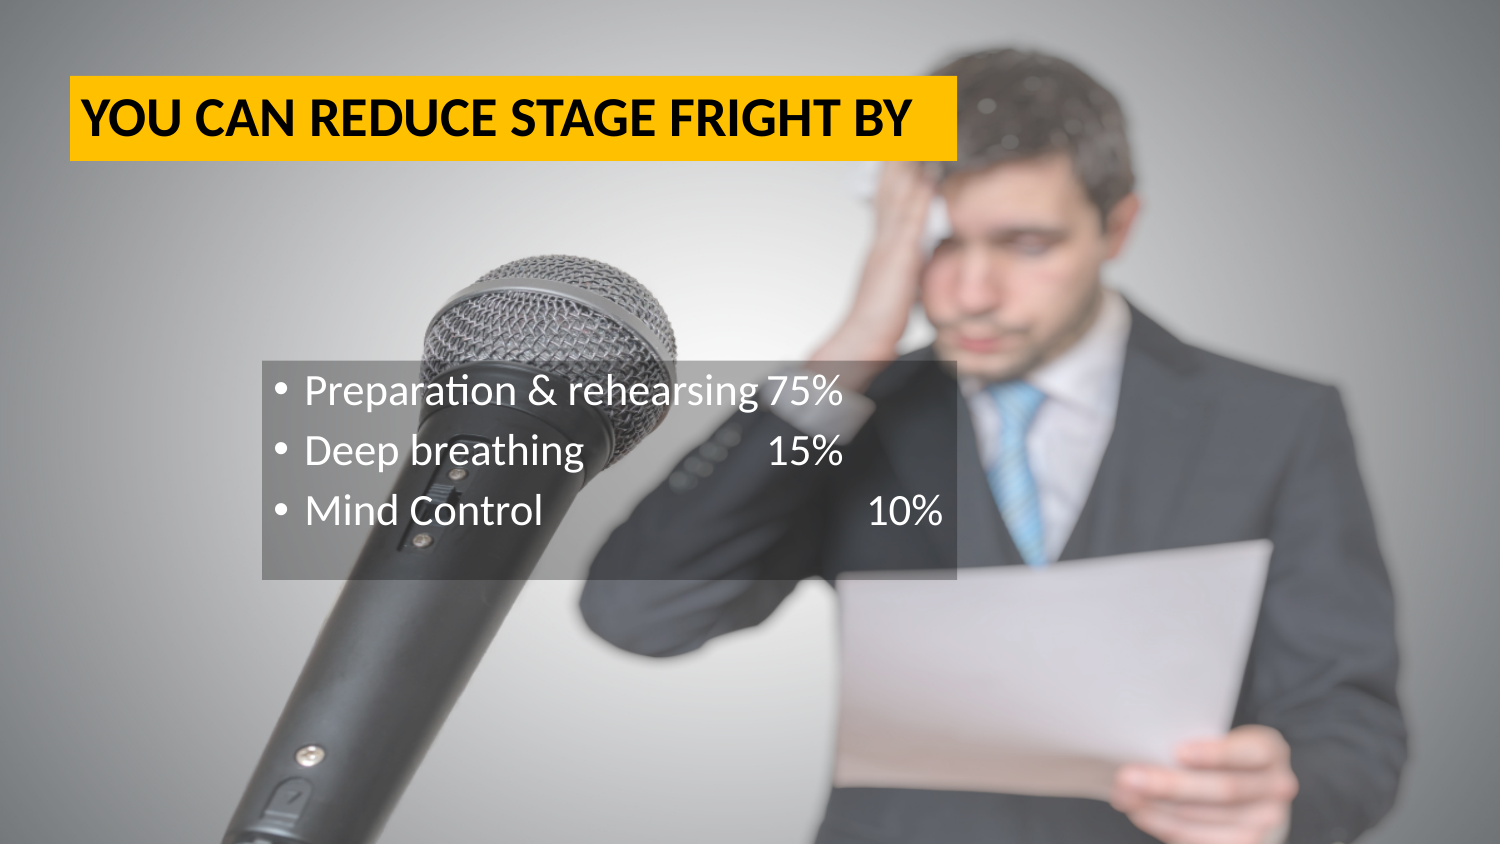

# YOU CAN REDUCE STAGE FRIGHT BY
Preparation & rehearsing	75%
Deep breathing			15%
Mind Control		          10%